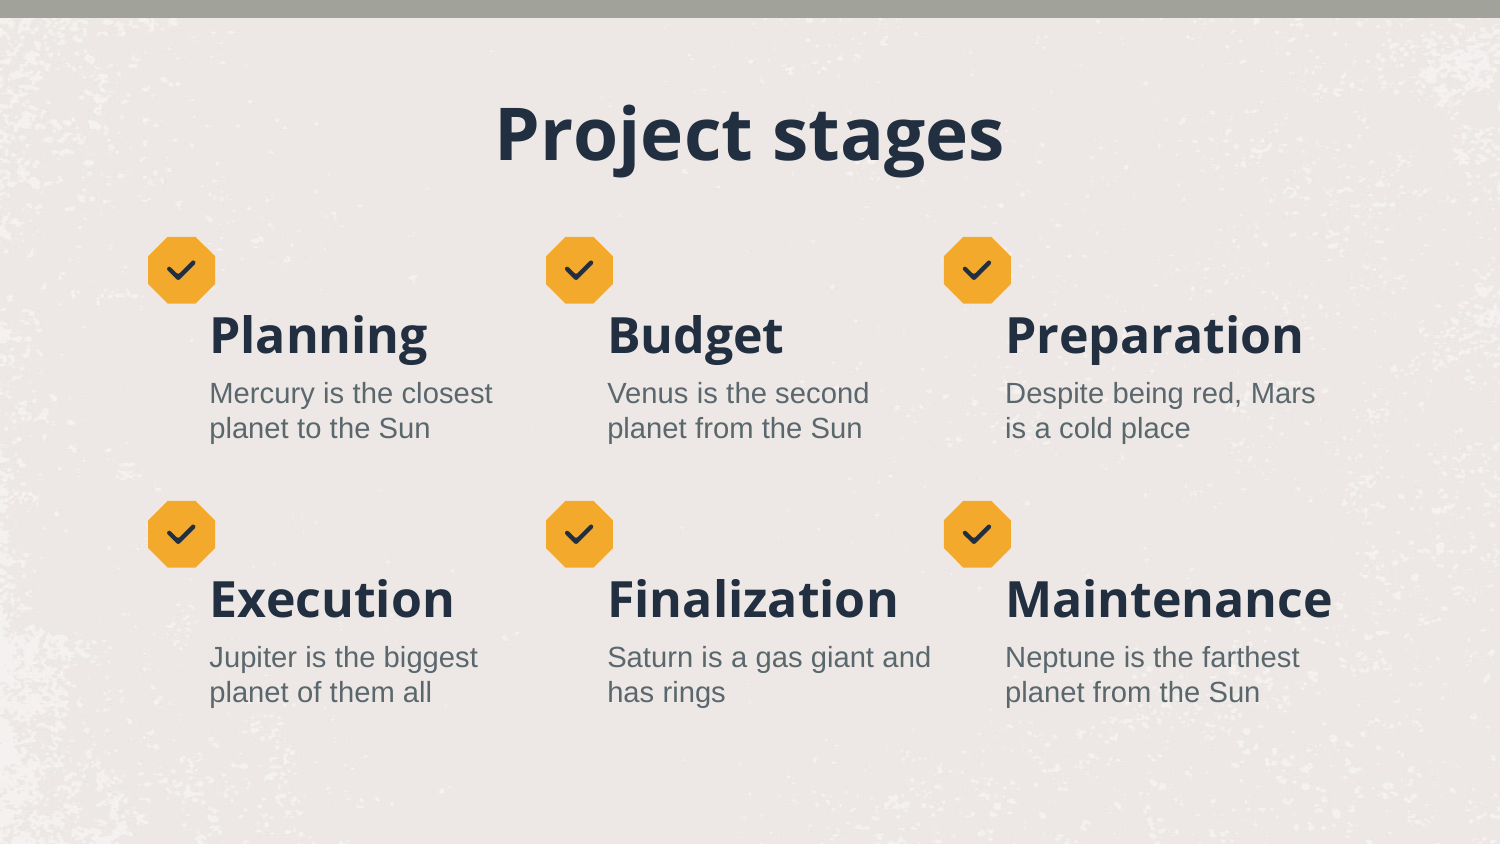

# Project stages

Planning
Budget
Preparation
Mercury is the closest planet to the Sun
Venus is the second planet from the Sun
Despite being red, Mars is a cold place

Execution
Finalization
Maintenance
Jupiter is the biggest planet of them all
Saturn is a gas giant and has rings
Neptune is the farthest planet from the Sun